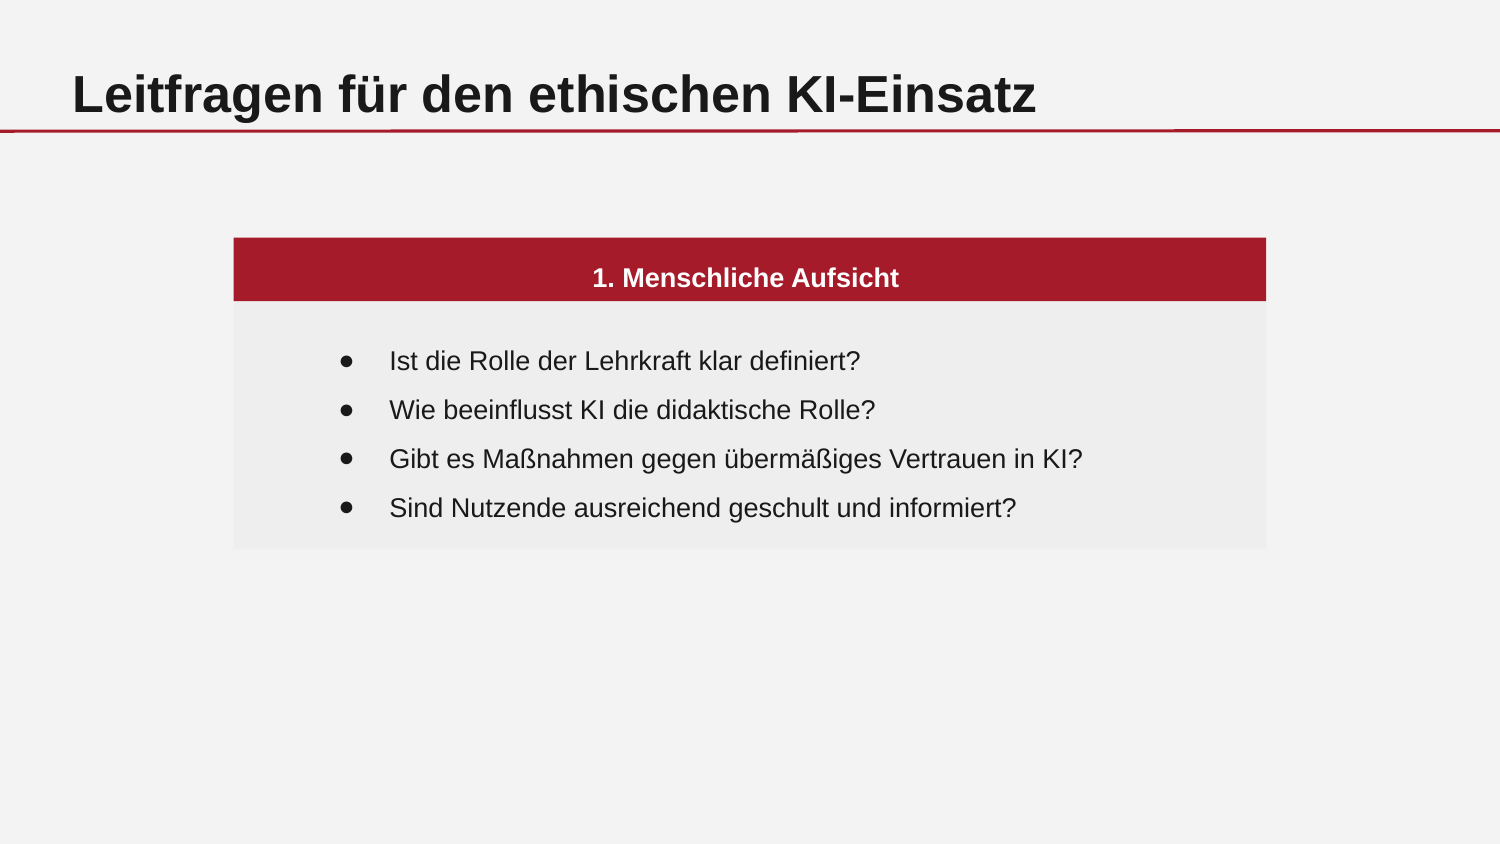

Leitfragen für den ethischen KI-Einsatz

1. Menschliche Aufsicht

Ist die Rolle der Lehrkraft klar definiert?
Wie beeinflusst KI die didaktische Rolle?
Gibt es Maßnahmen gegen übermäßiges Vertrauen in KI?
Sind Nutzende ausreichend geschult und informiert?